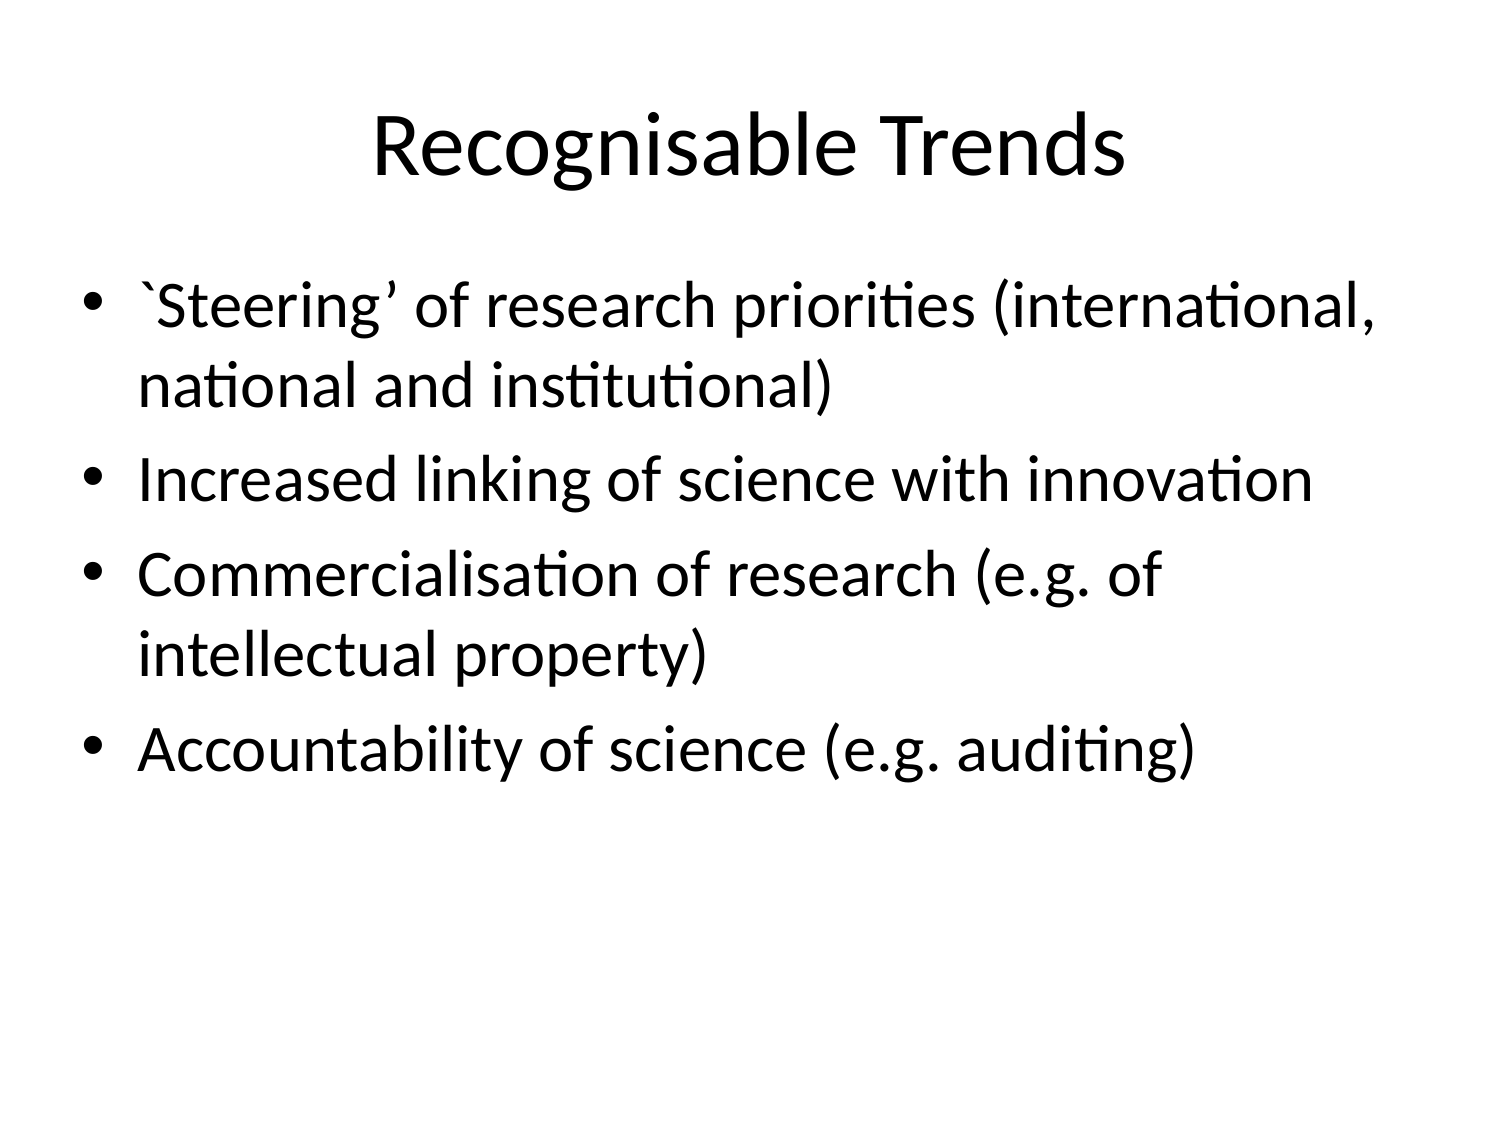

# Recognisable Trends
`Steering’ of research priorities (international, national and institutional)
Increased linking of science with innovation
Commercialisation of research (e.g. of intellectual property)
Accountability of science (e.g. auditing)